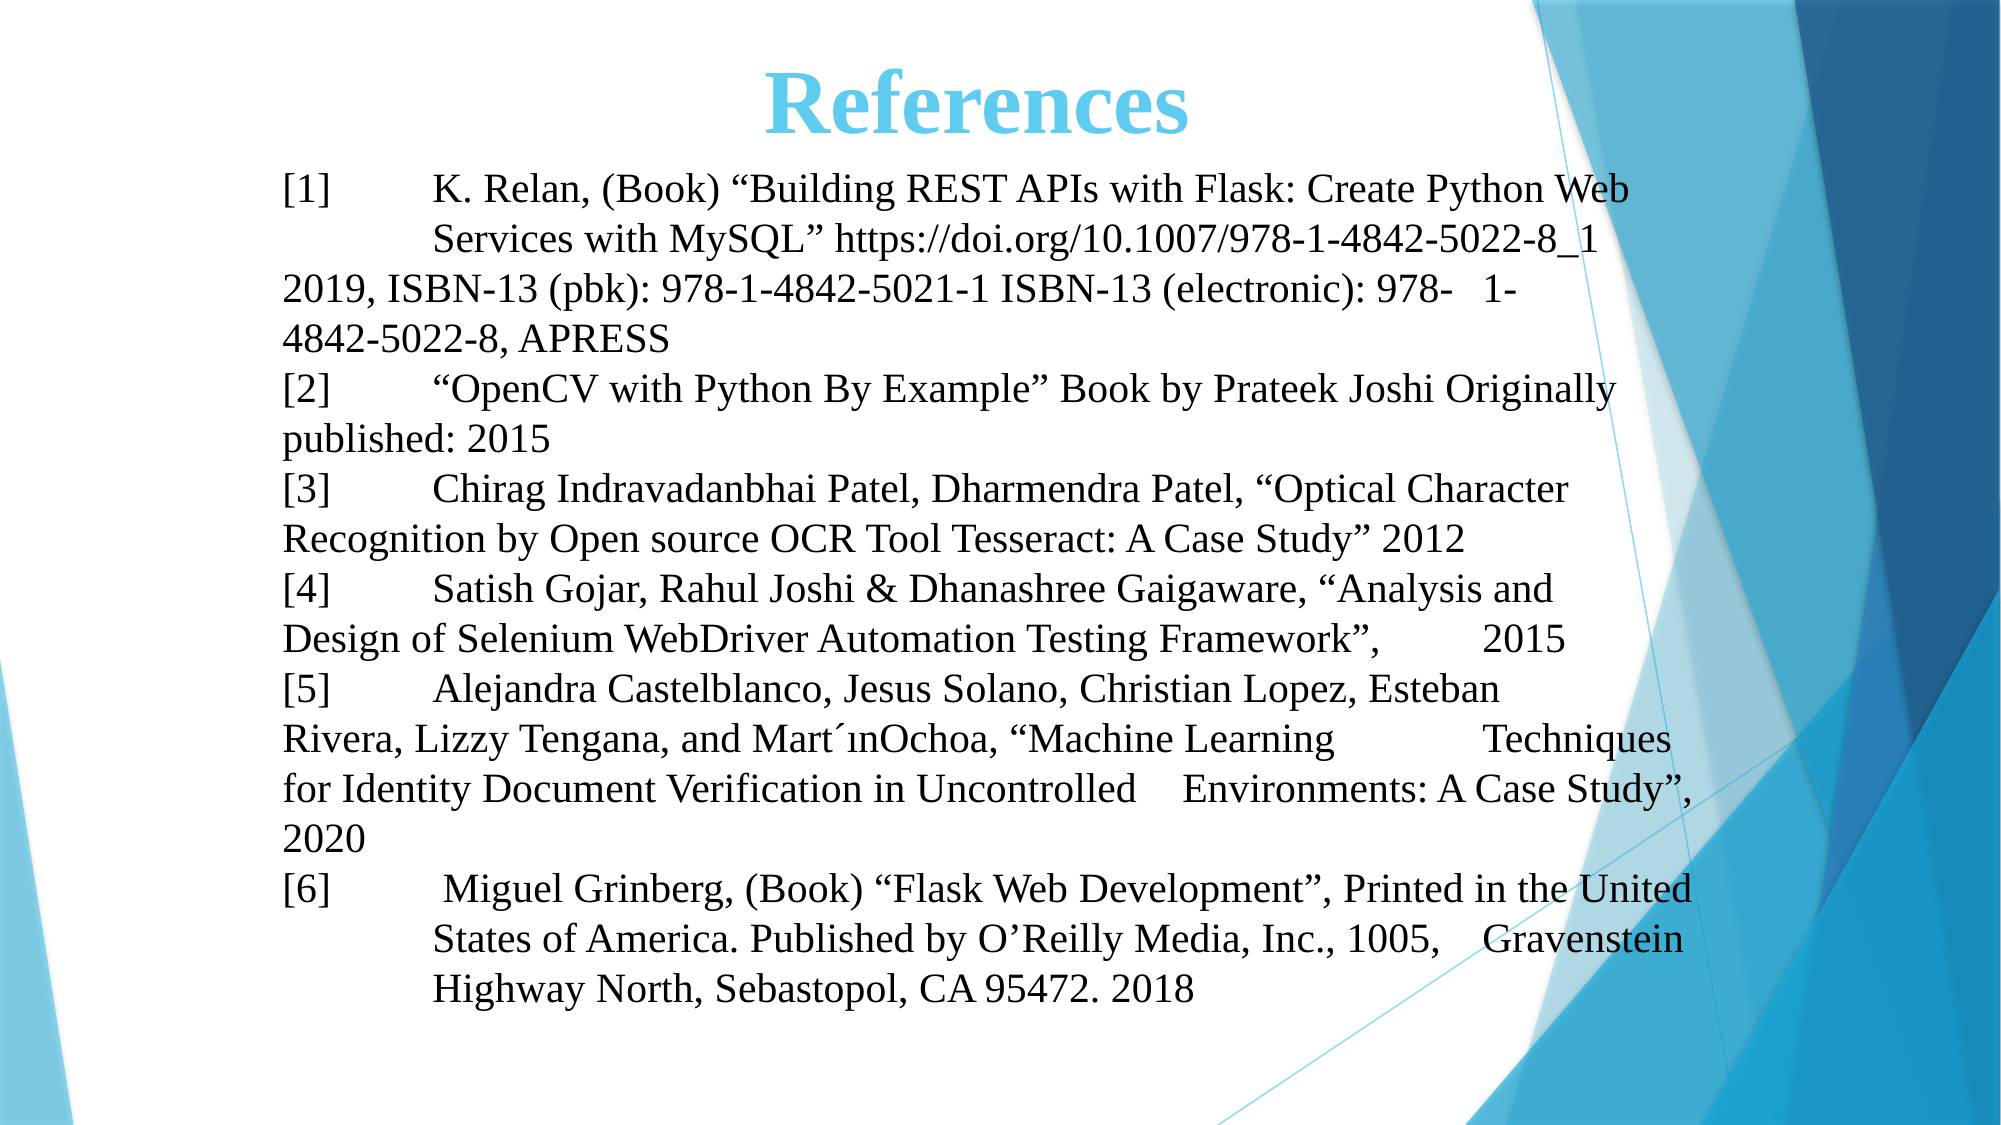

# References
[1]	K. Relan, (Book) “Building REST APIs with Flask: Create Python Web 	Services with MySQL” https://doi.org/10.1007/978-1-4842-5022-8_1 	2019, ISBN-13 (pbk): 978-1-4842-5021-1 ISBN-13 (electronic): 978-	1-	4842-5022-8, APRESS
[2] 	“OpenCV with Python By Example” Book by Prateek Joshi Originally 	published: 2015
[3] 	Chirag Indravadanbhai Patel, Dharmendra Patel, “Optical Character 	Recognition by Open source OCR Tool Tesseract: A Case Study” 2012
[4] 	Satish Gojar, Rahul Joshi & Dhanashree Gaigaware, “Analysis and 	Design of Selenium WebDriver Automation Testing Framework”, 	2015
[5] 	Alejandra Castelblanco, Jesus Solano, Christian Lopez, Esteban 	Rivera, Lizzy Tengana, and Mart´ınOchoa, “Machine Learning 	Techniques for Identity Document Verification in Uncontrolled 	Environments: A Case Study”, 2020
[6]	 Miguel Grinberg, (Book) “Flask Web Development”, Printed in the United 	States of America. Published by O’Reilly Media, Inc., 1005, 	Gravenstein 	Highway North, Sebastopol, CA 95472. 2018